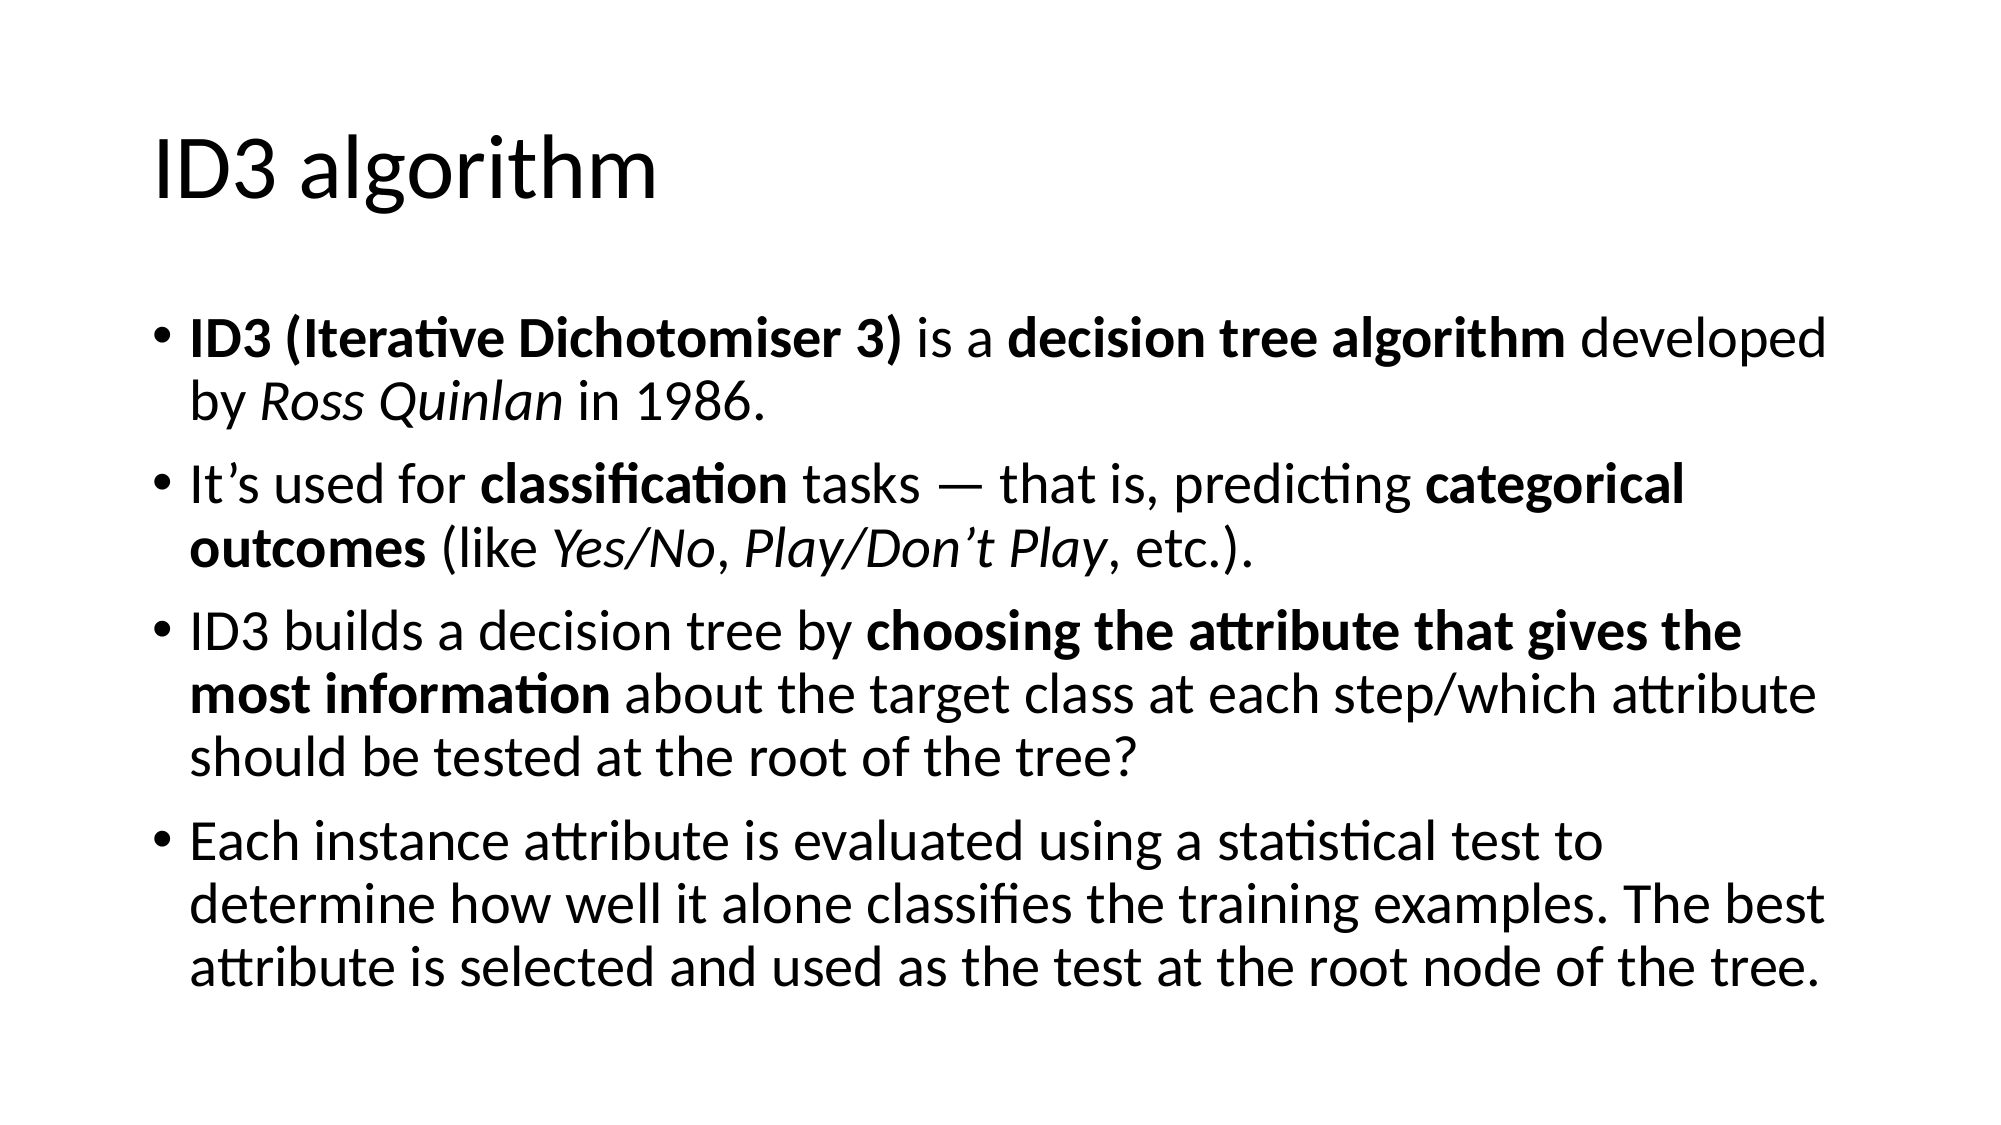

# ID3 algorithm
ID3 (Iterative Dichotomiser 3) is a decision tree algorithm developed by Ross Quinlan in 1986.
It’s used for classification tasks — that is, predicting categorical outcomes (like Yes/No, Play/Don’t Play, etc.).
ID3 builds a decision tree by choosing the attribute that gives the most information about the target class at each step/which attribute should be tested at the root of the tree?
Each instance attribute is evaluated using a statistical test to determine how well it alone classifies the training examples. The best attribute is selected and used as the test at the root node of the tree.